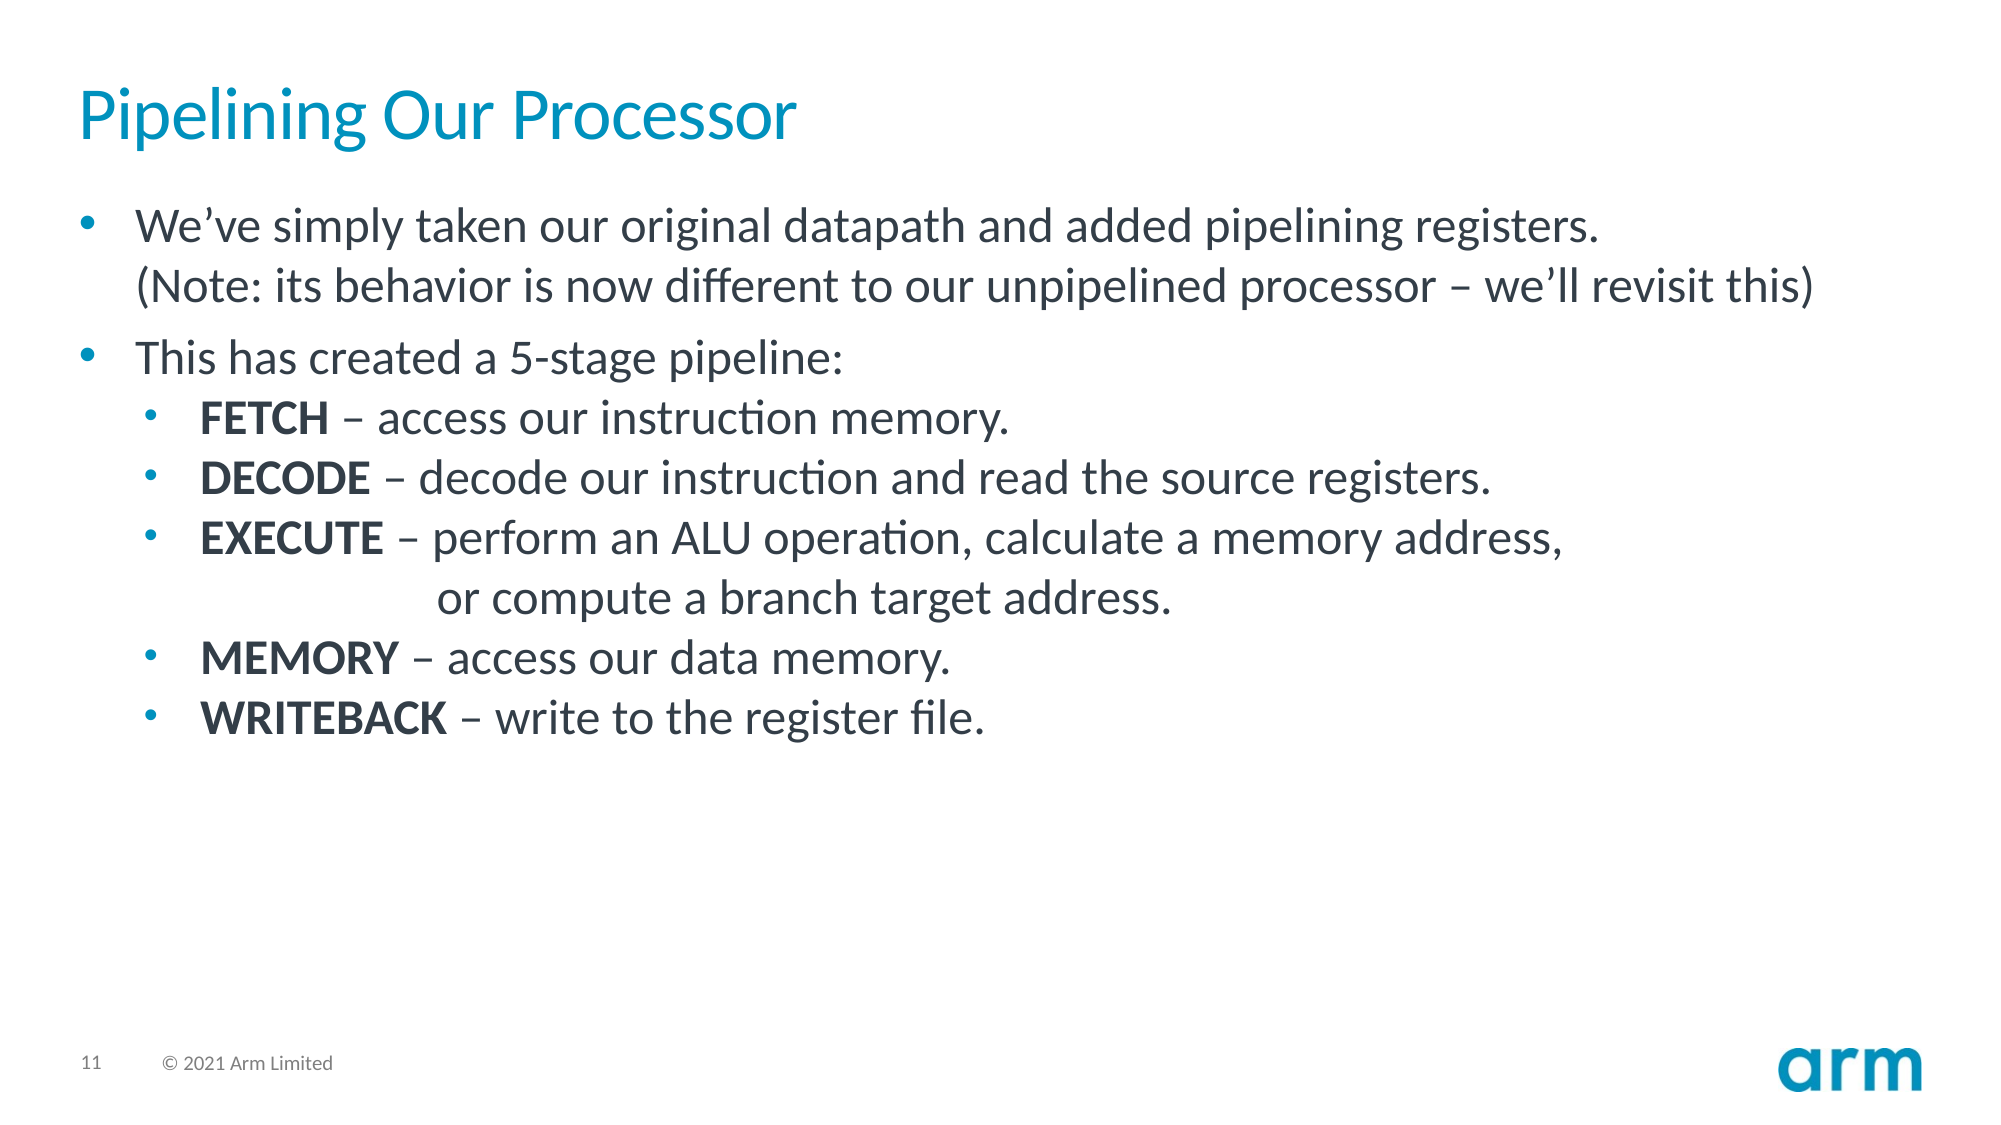

# Pipelining Our Processor
We’ve simply taken our original datapath and added pipelining registers.
(Note: its behavior is now different to our unpipelined processor – we’ll revisit this)
This has created a 5-stage pipeline:
FETCH – access our instruction memory.
DECODE – decode our instruction and read the source registers.
EXECUTE – perform an ALU operation, calculate a memory address,
                     or compute a branch target address.
MEMORY – access our data memory.
WRITEBACK – write to the register file.